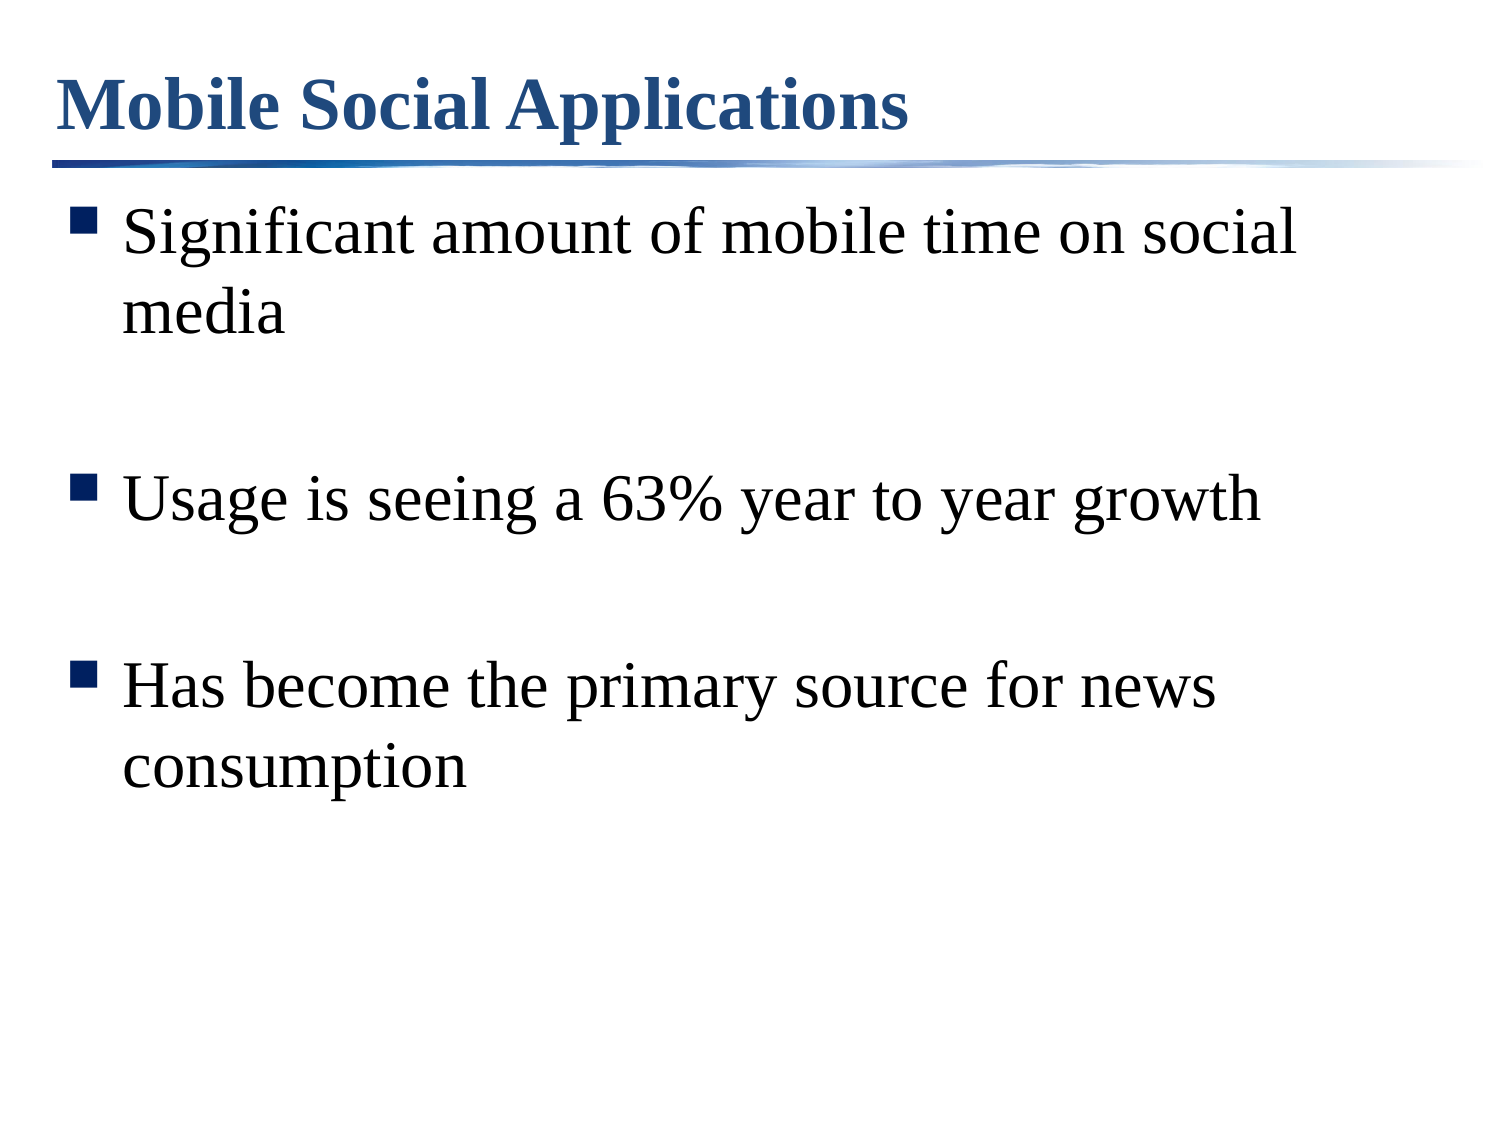

# Mobile Social Applications
Significant amount of mobile time on social media

Usage is seeing a 63% year to year growth

Has become the primary source for news consumption